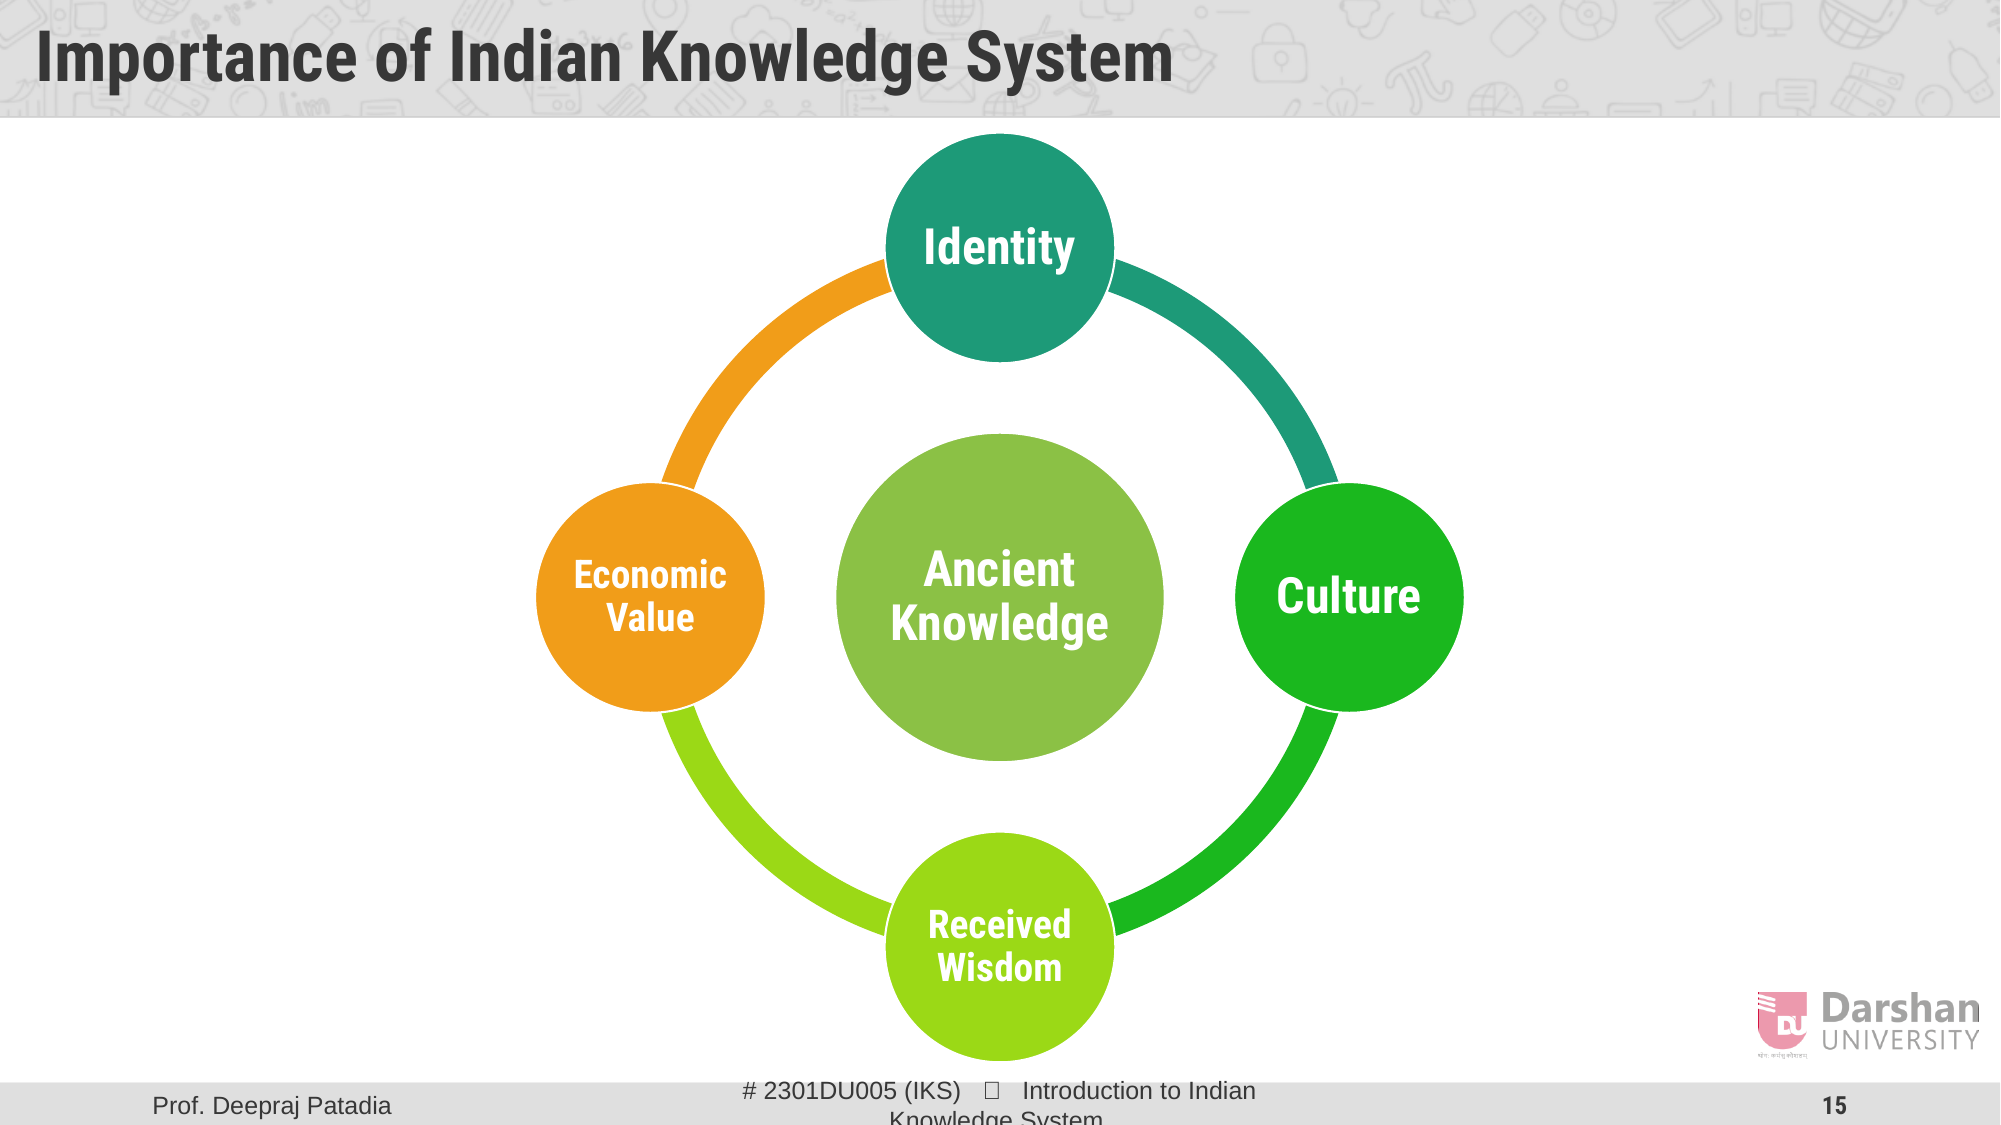

# Importance of Indian Knowledge System
Ancient Knowledge
Identity
Culture
Received Wisdom
Economic Value